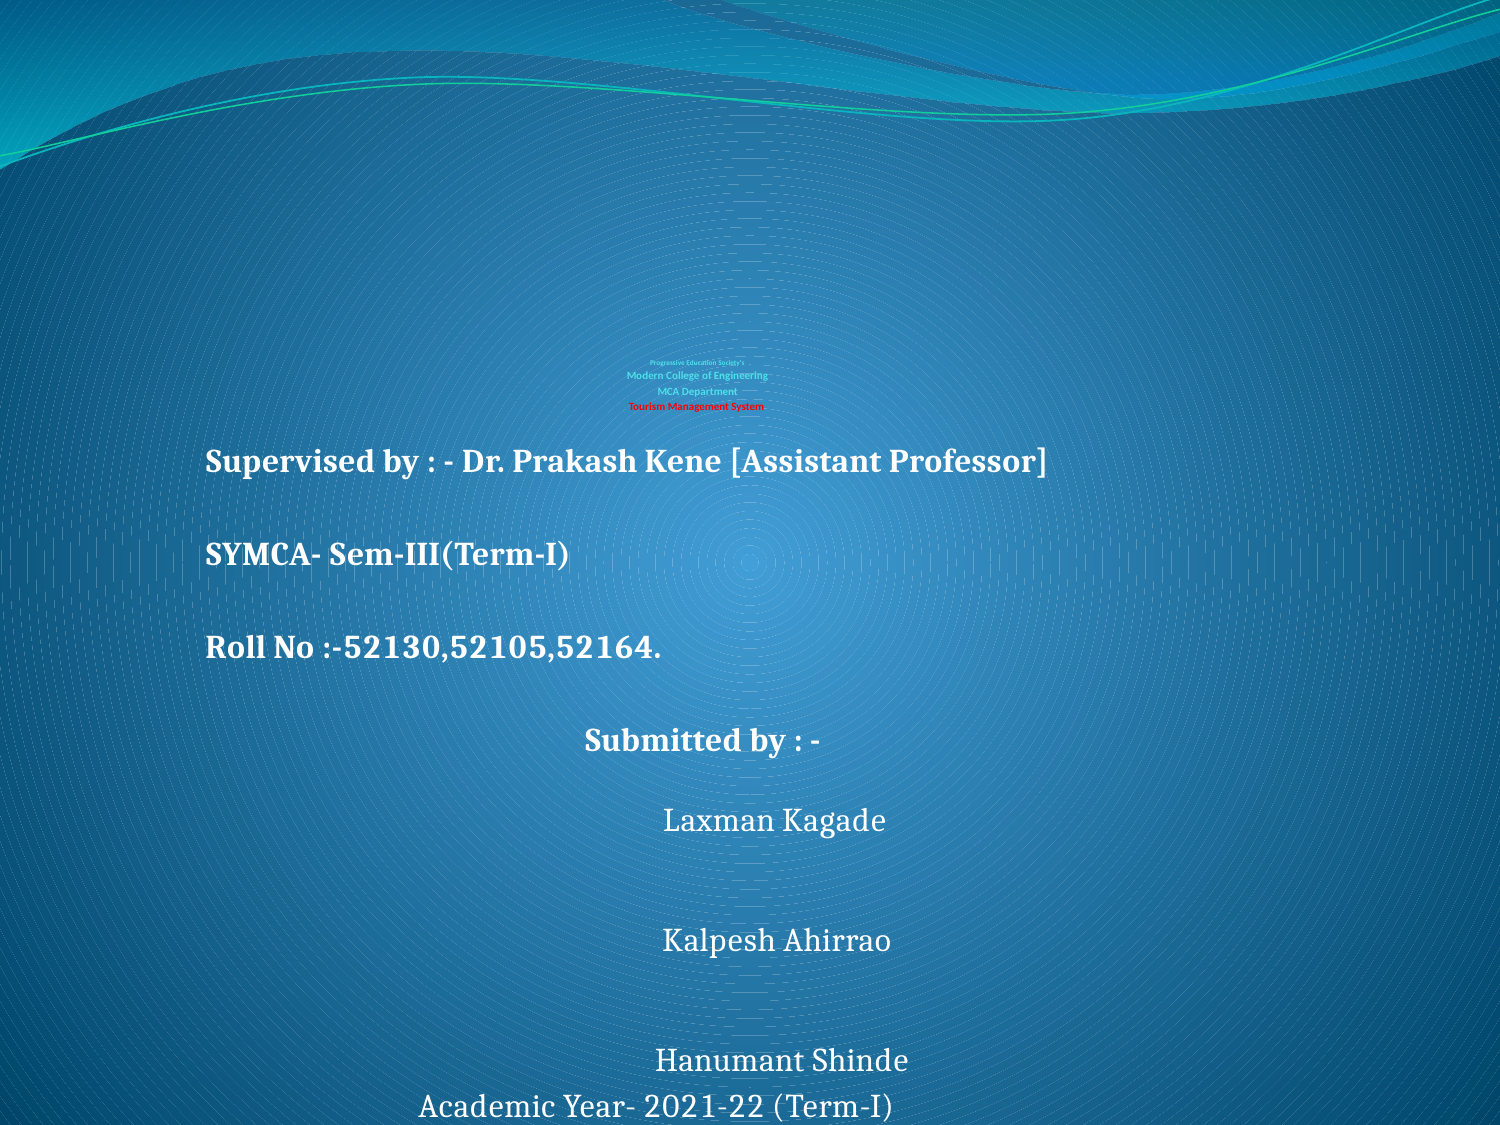

# Progressive Education Society's Modern College of Engineering MCA Department Tourism Management System
	Supervised by : - Dr. Prakash Kene [Assistant Professor]

 	SYMCA- Sem-III(Term-I)

	Roll No :-52130,52105,52164.

                                                                         Submitted by : -
												 Laxman Kagade

												 Kalpesh Ahirrao

												Hanumant Shinde
                   Academic Year- 2021-22 (Term-I)